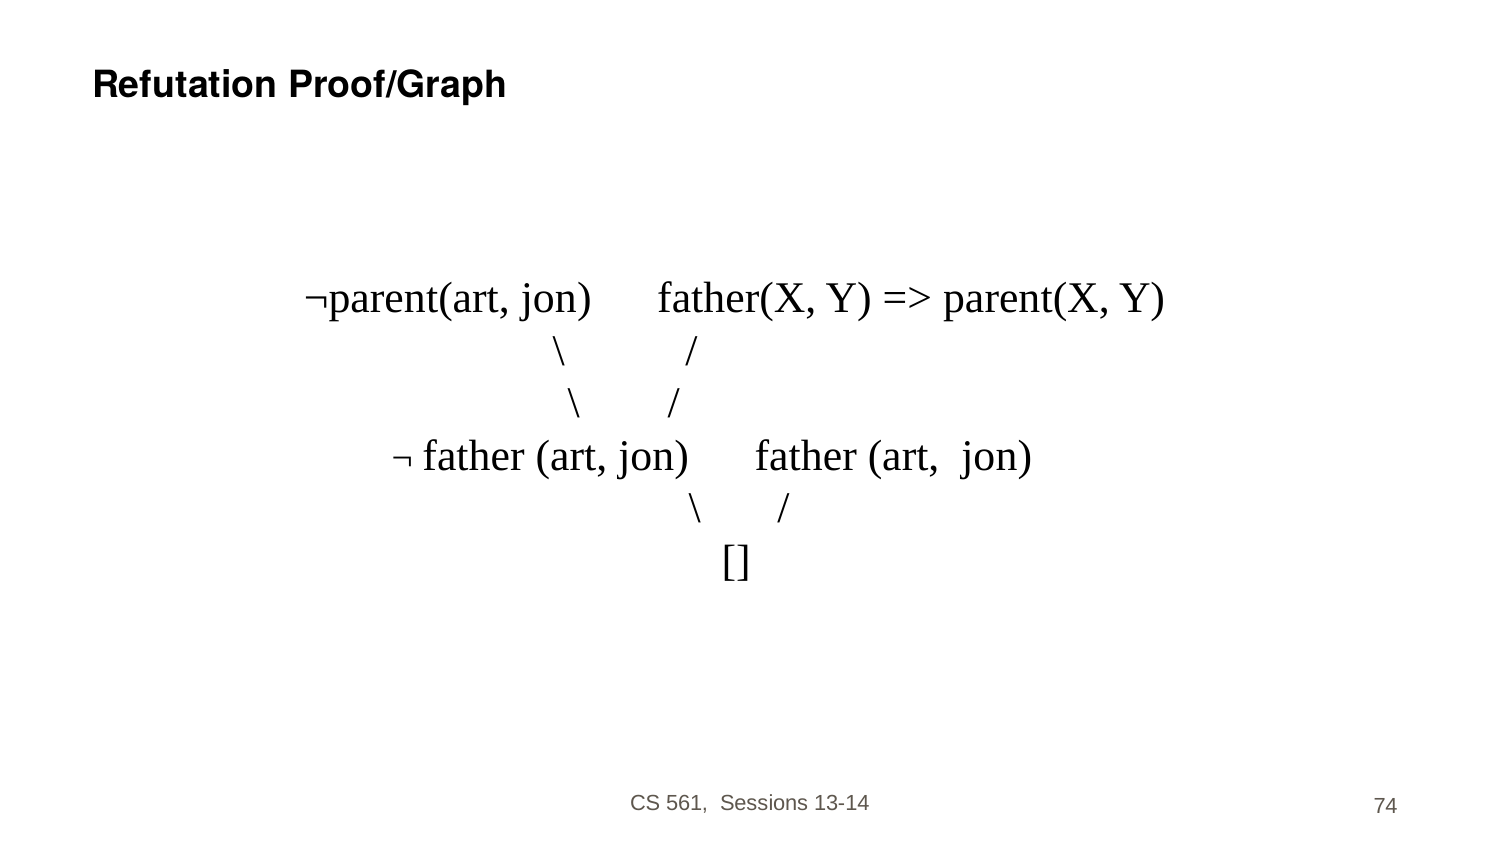

# Refutation Proof/Graph
¬parent(art, jon)      father(X, Y) => parent(X, Y)
	         \           /
                        \        /
        ¬ father (art, jon)      father (art,  jon)
                                   \       /
                                      []

CS 561,  Sessions 13-14
74